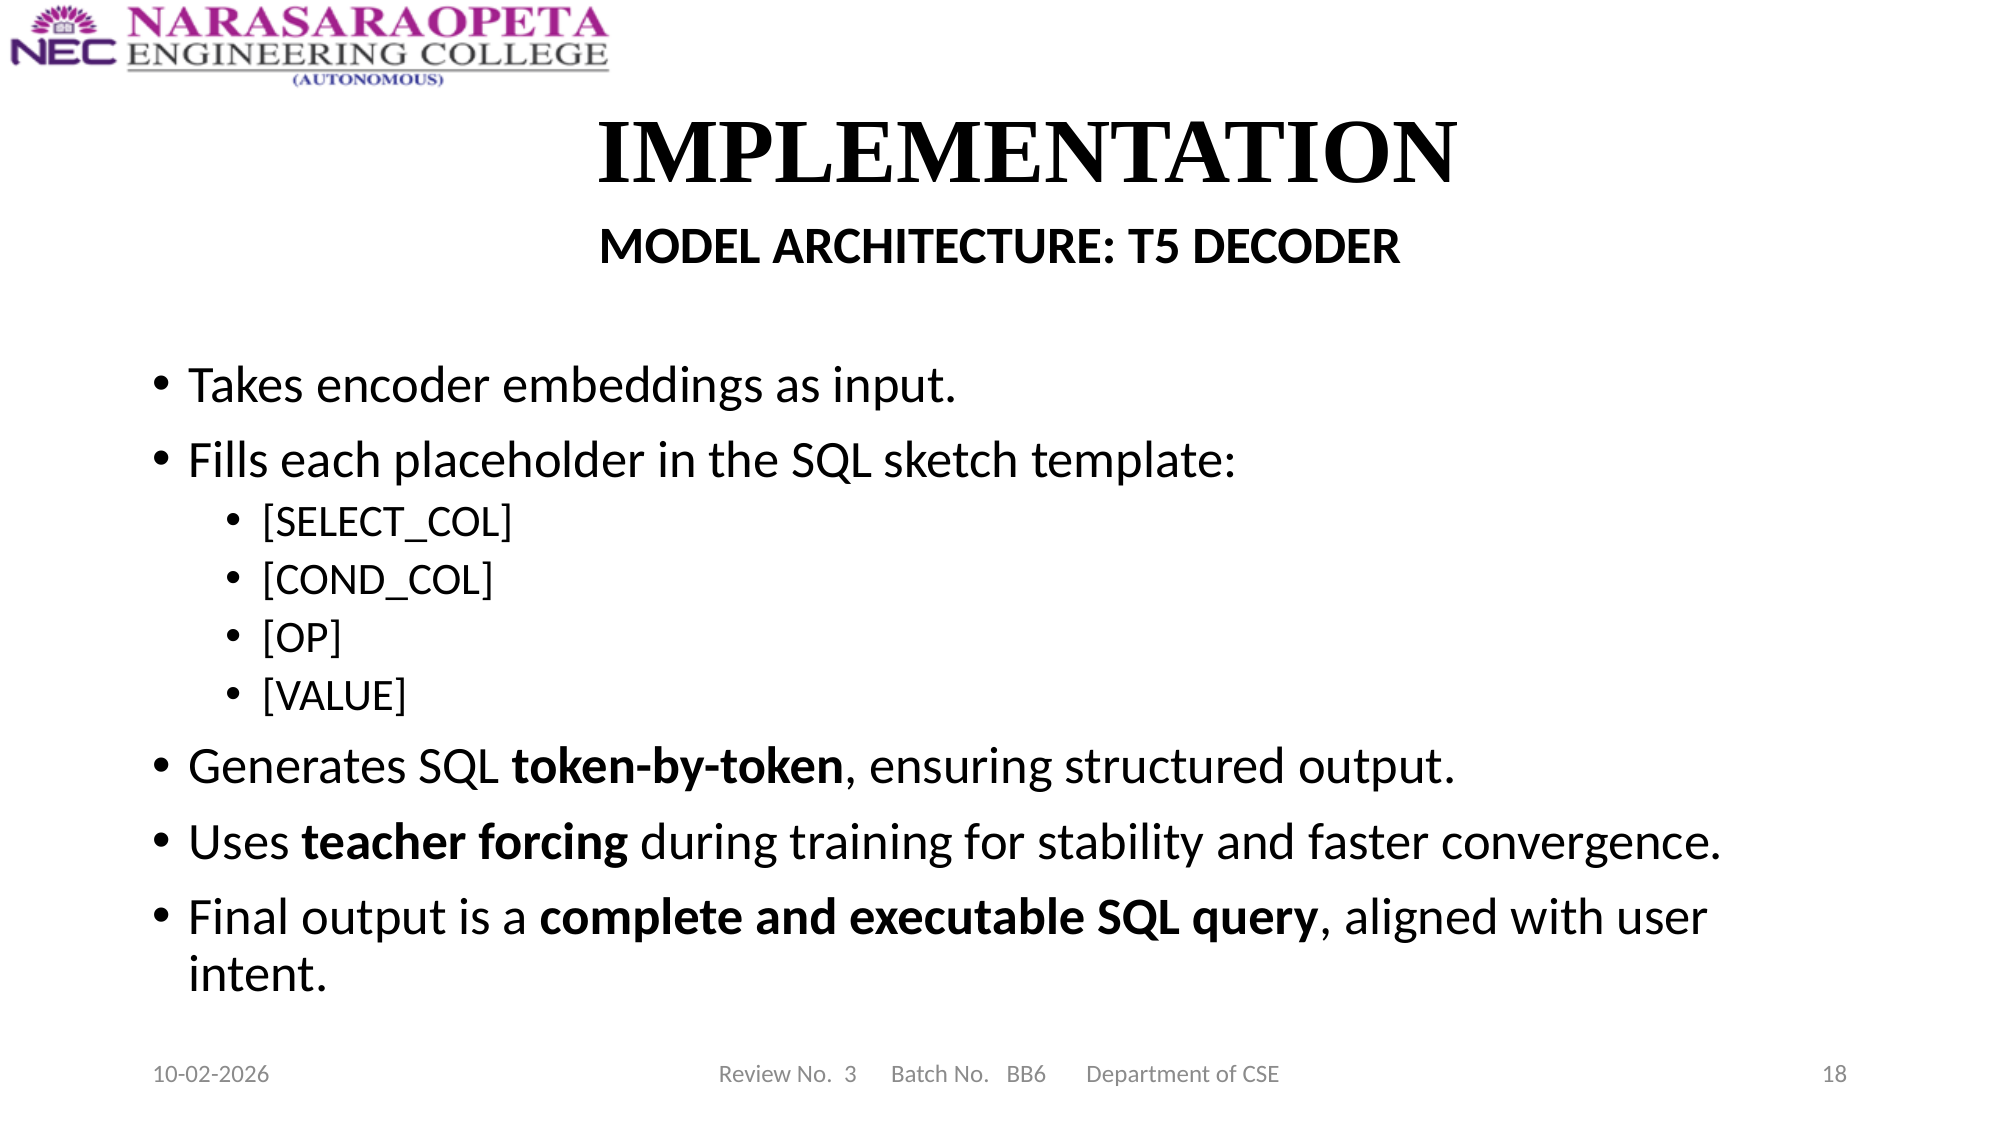

# IMPLEMENTATION
MODEL ARCHITECTURE: T5 DECODER
Takes encoder embeddings as input.
Fills each placeholder in the SQL sketch template:
[SELECT_COL]
[COND_COL]
[OP]
[VALUE]
Generates SQL token-by-token, ensuring structured output.
Uses teacher forcing during training for stability and faster convergence.
Final output is a complete and executable SQL query, aligned with user intent.

10-02-2026
Review No.  3      Batch No.   BB6       Department of CSE
18